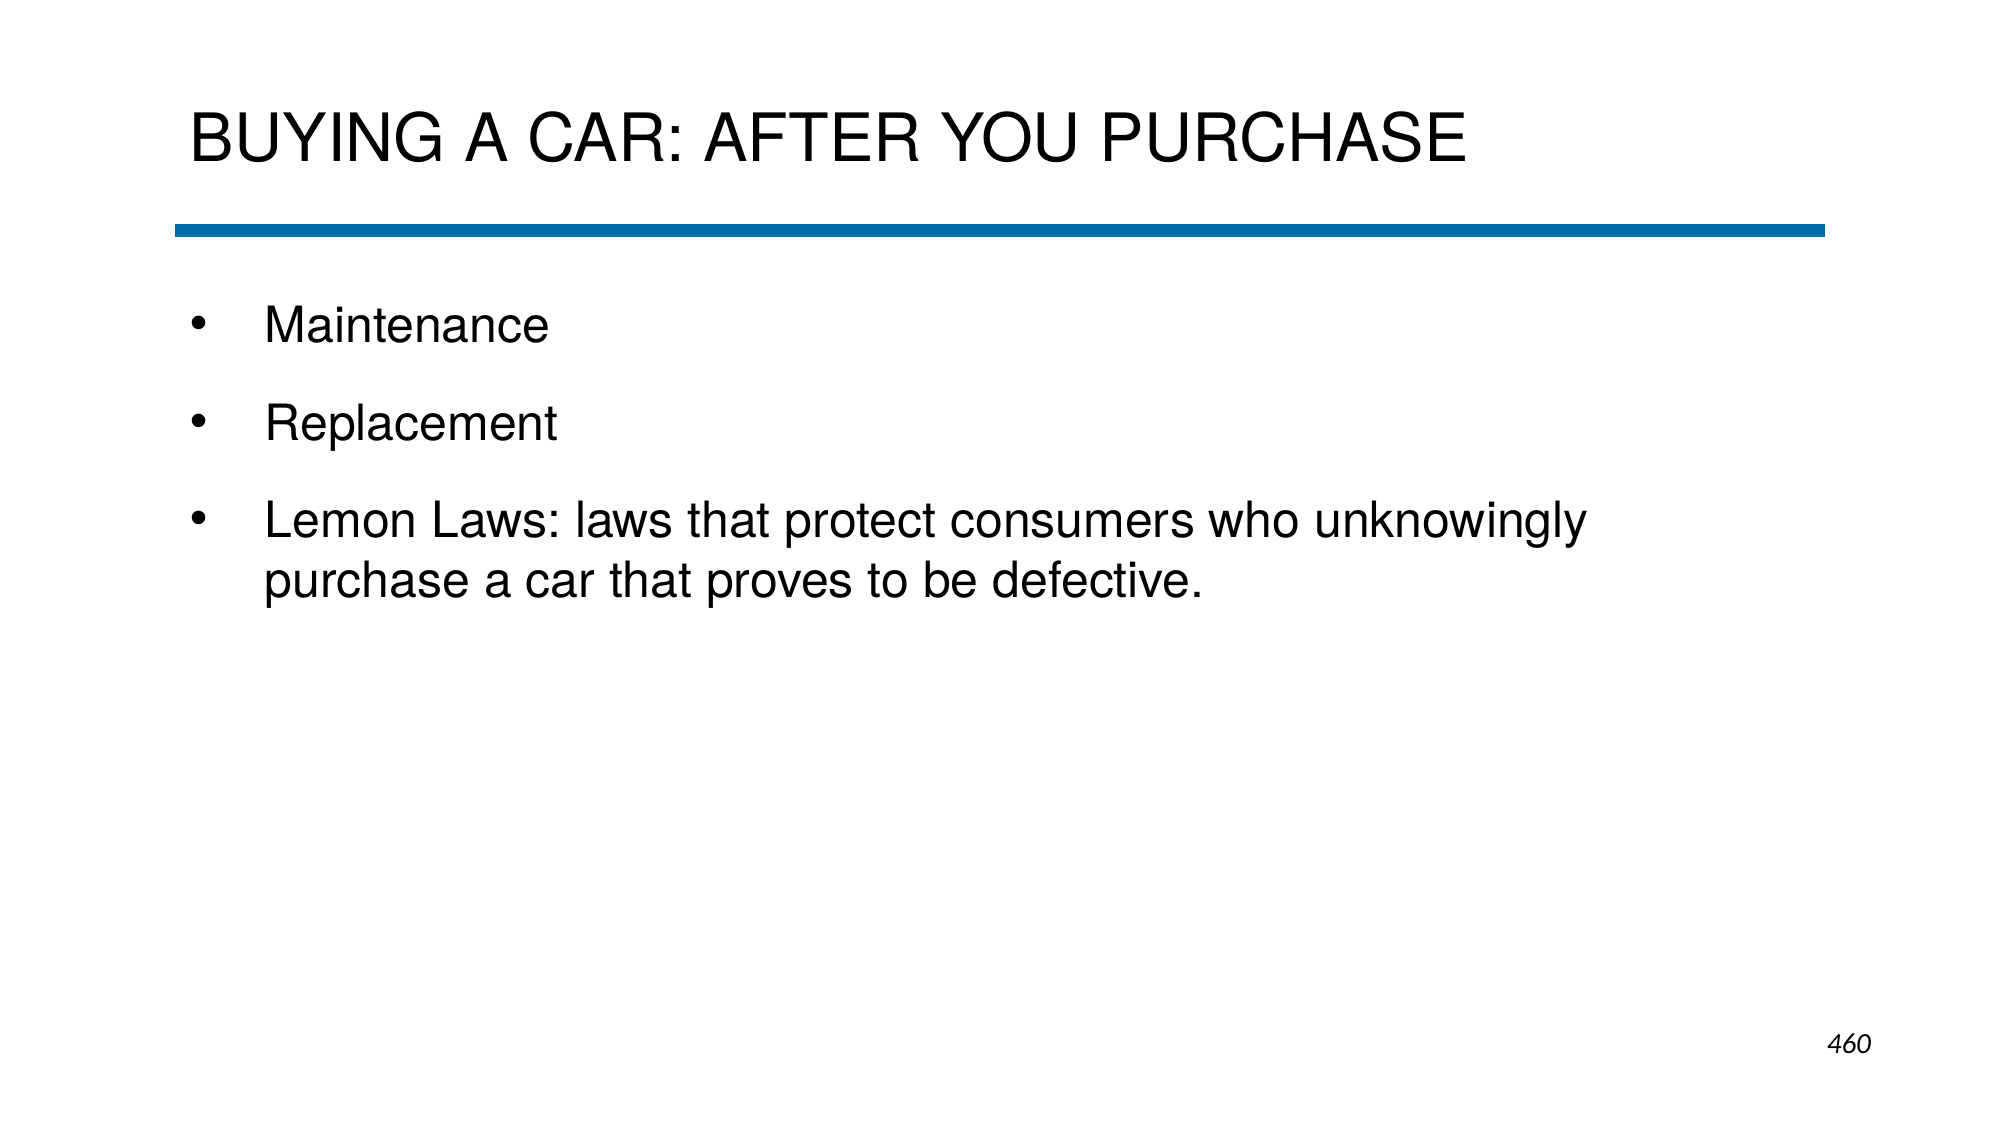

# Buying a Car: AFTER YOU PURCHASE
Maintenance
Replacement
Lemon Laws: laws that protect consumers who unknowingly purchase a car that proves to be defective.
1-460